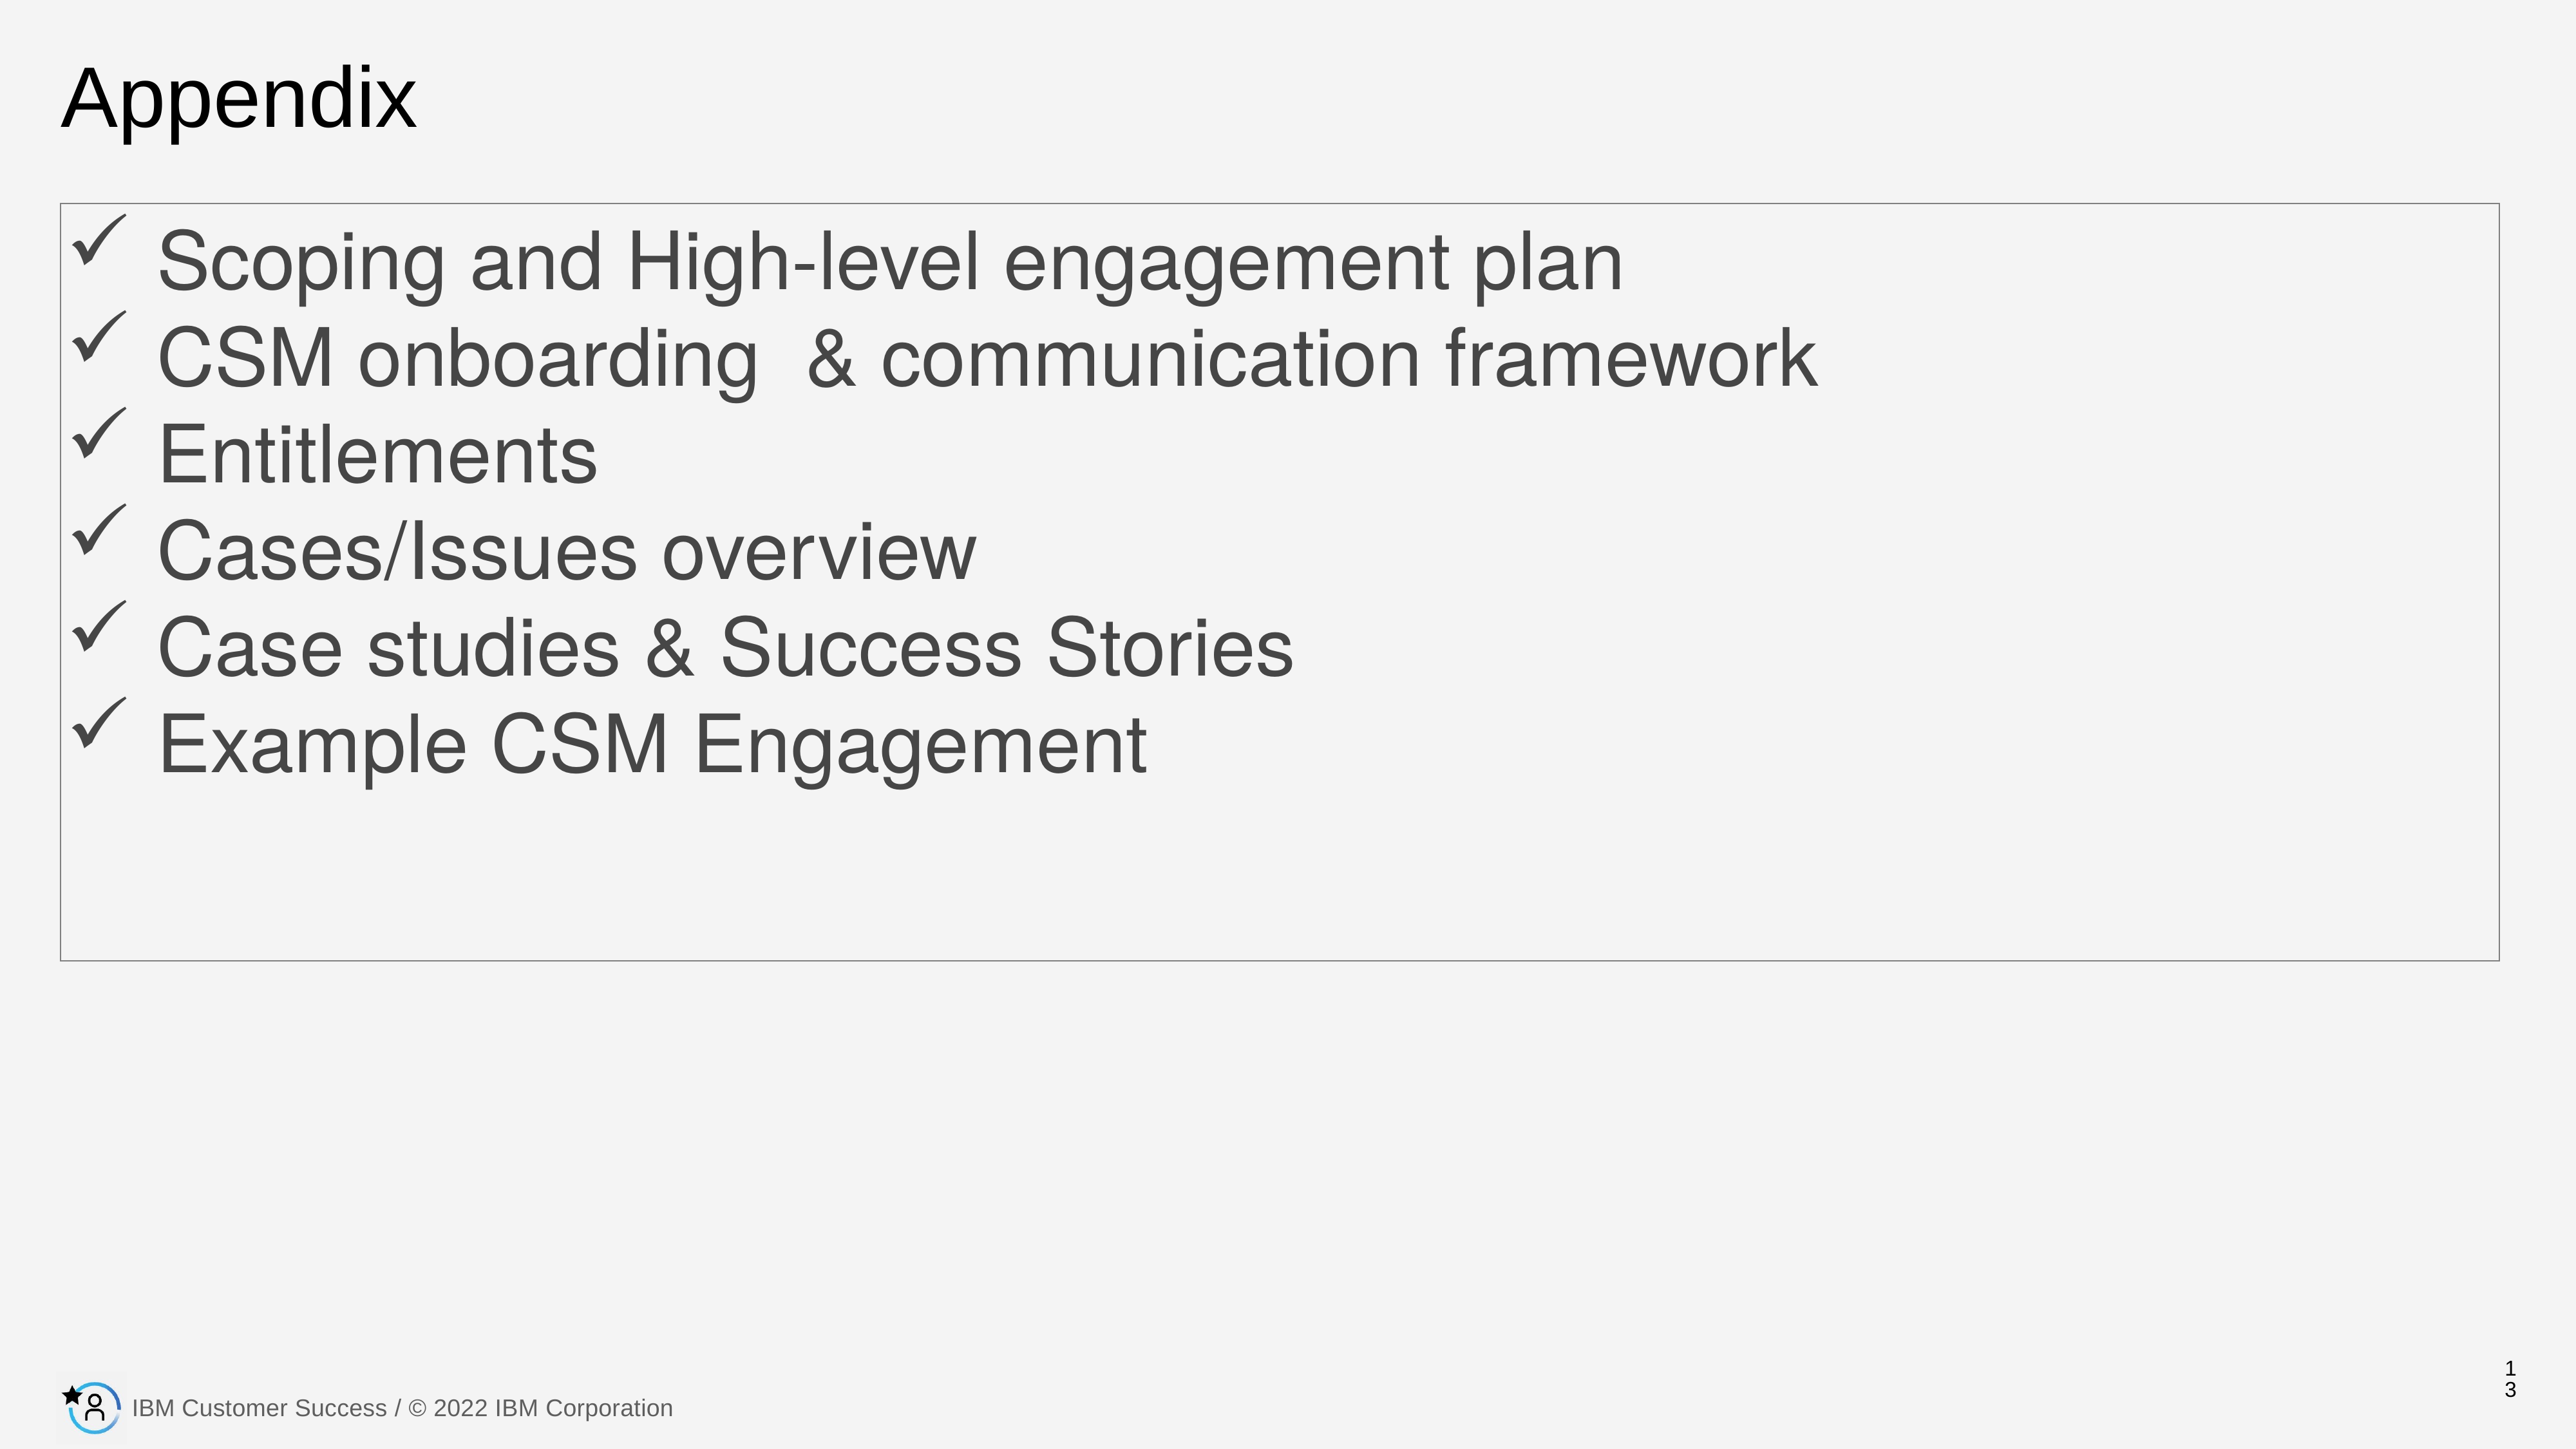

Appendix
Scoping and High-level engagement plan
CSM onboarding  & communication framework
Entitlements
Cases/Issues overview
Case studies & Success Stories
Example CSM Engagement

13